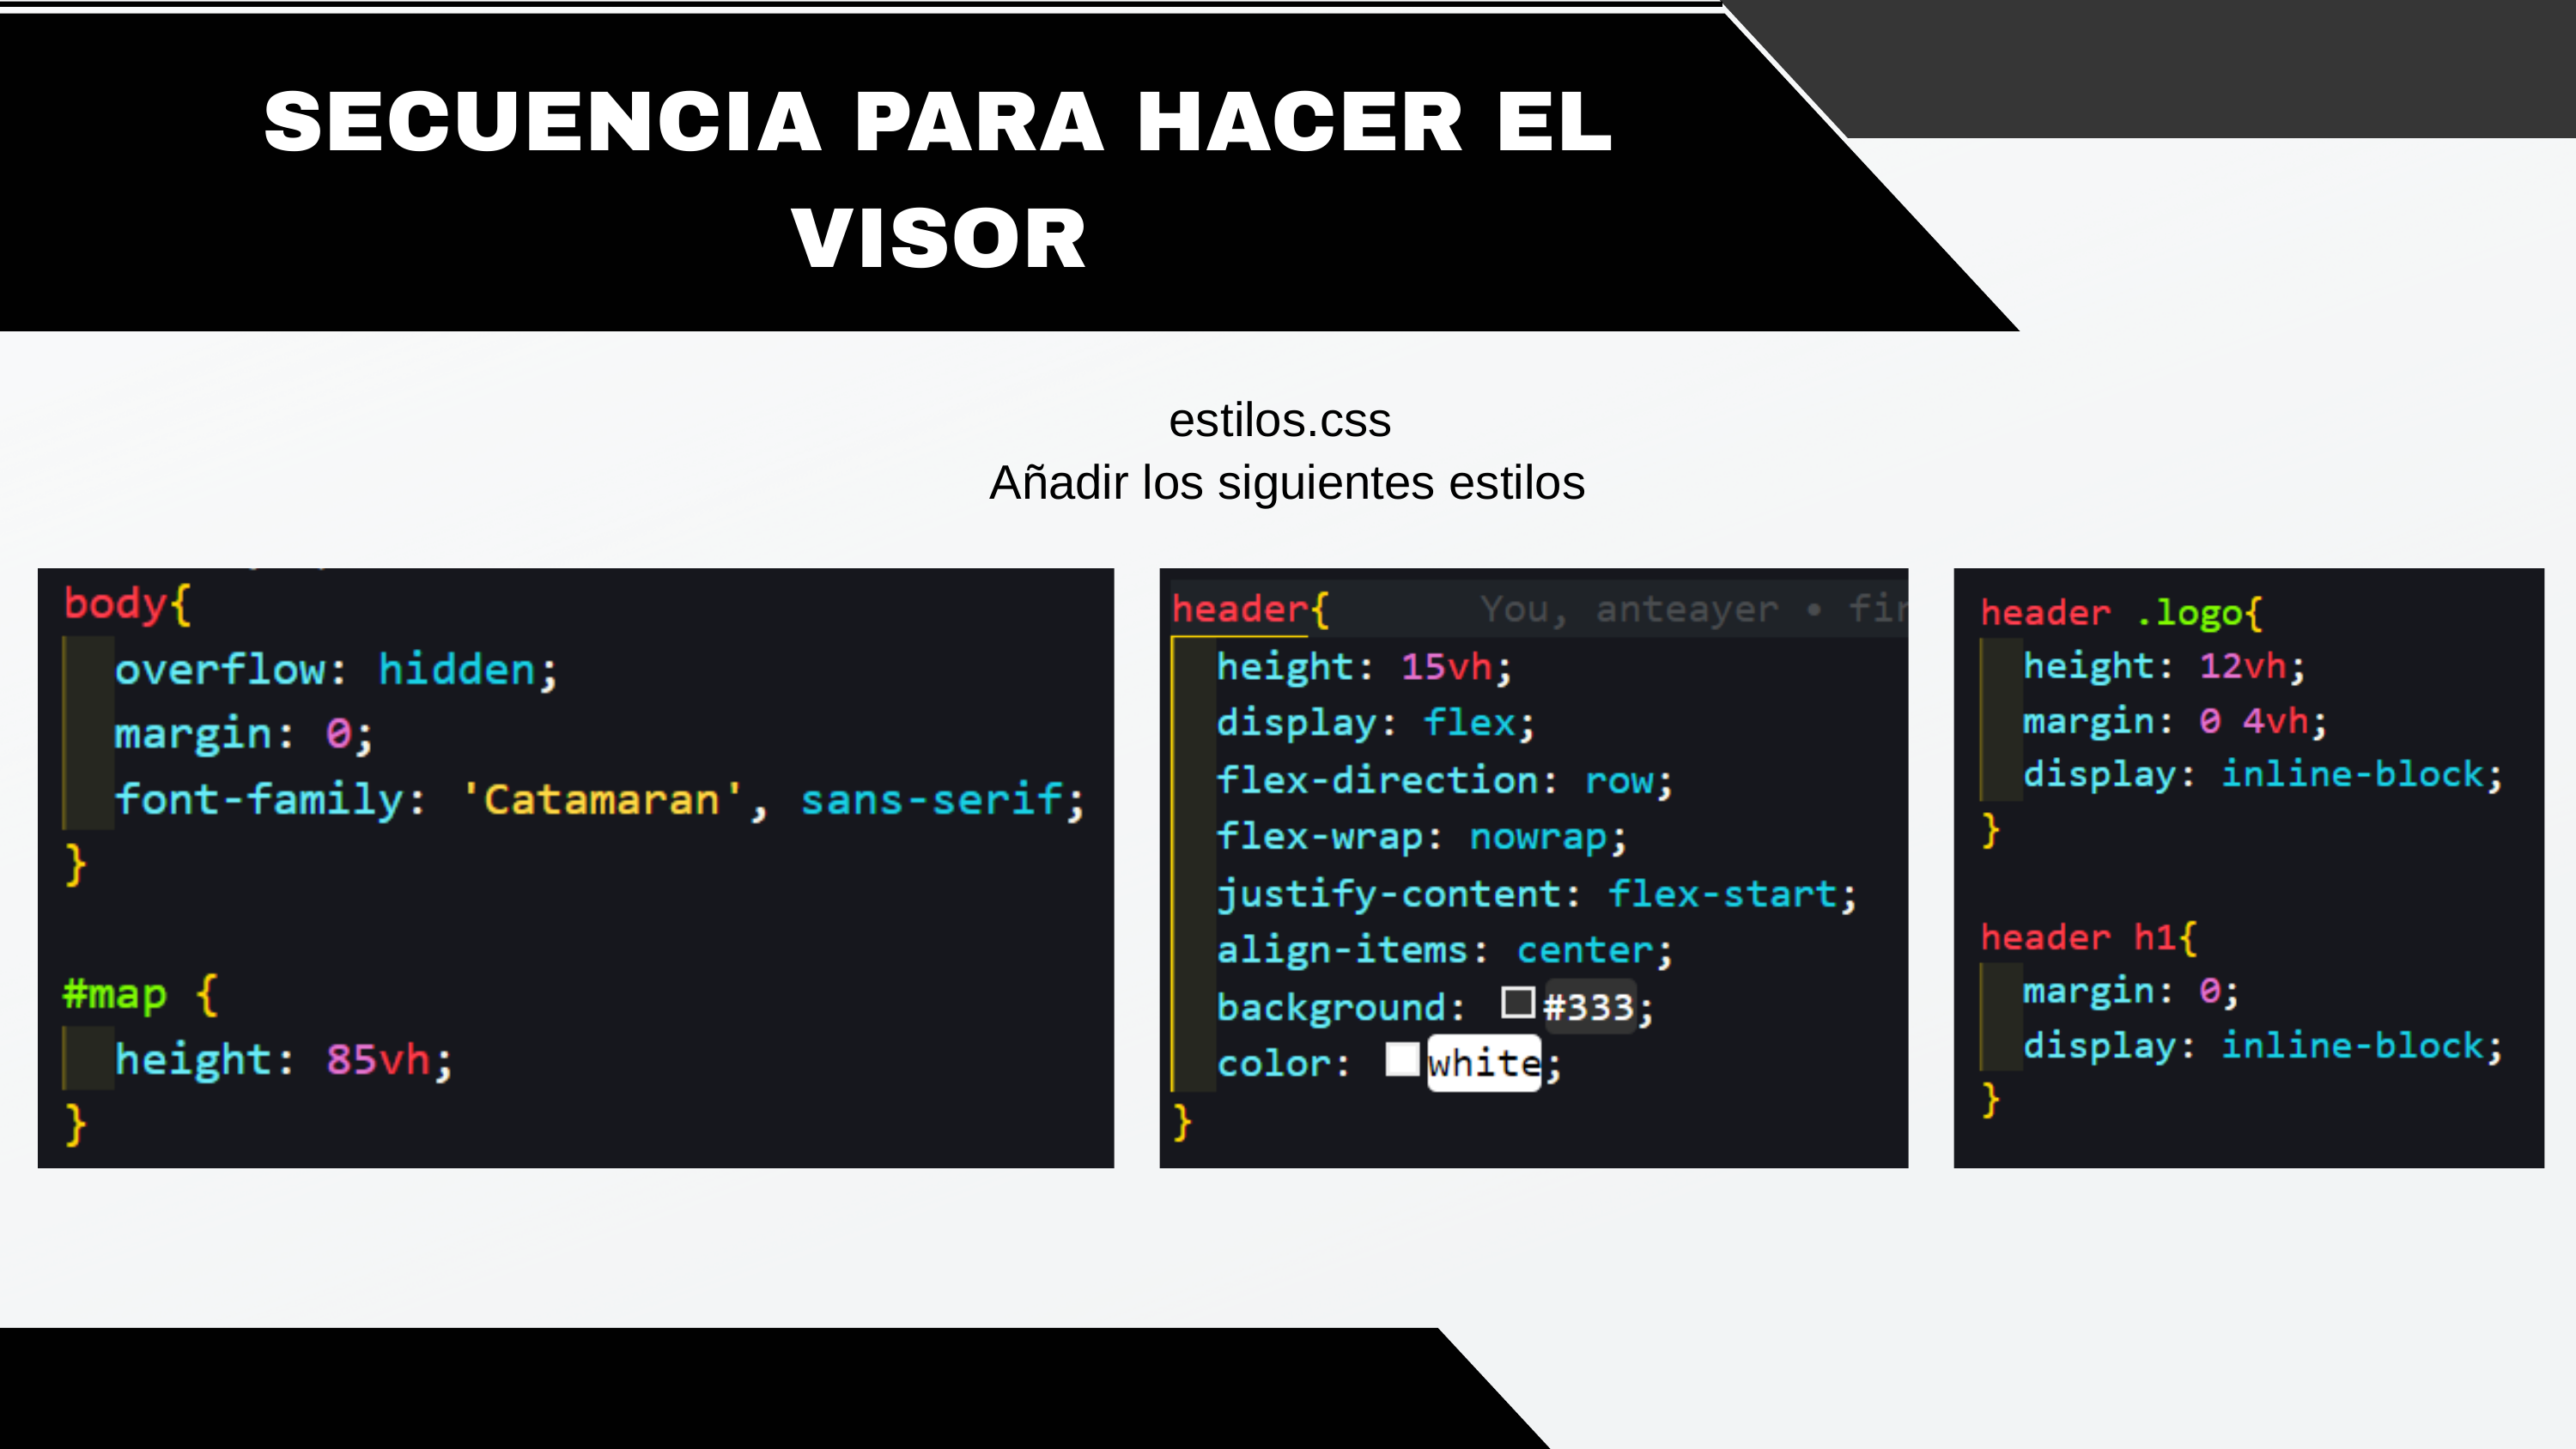

SECUENCIA PARA HACER EL VISOR
estilos.css
Añadir los siguientes estilos